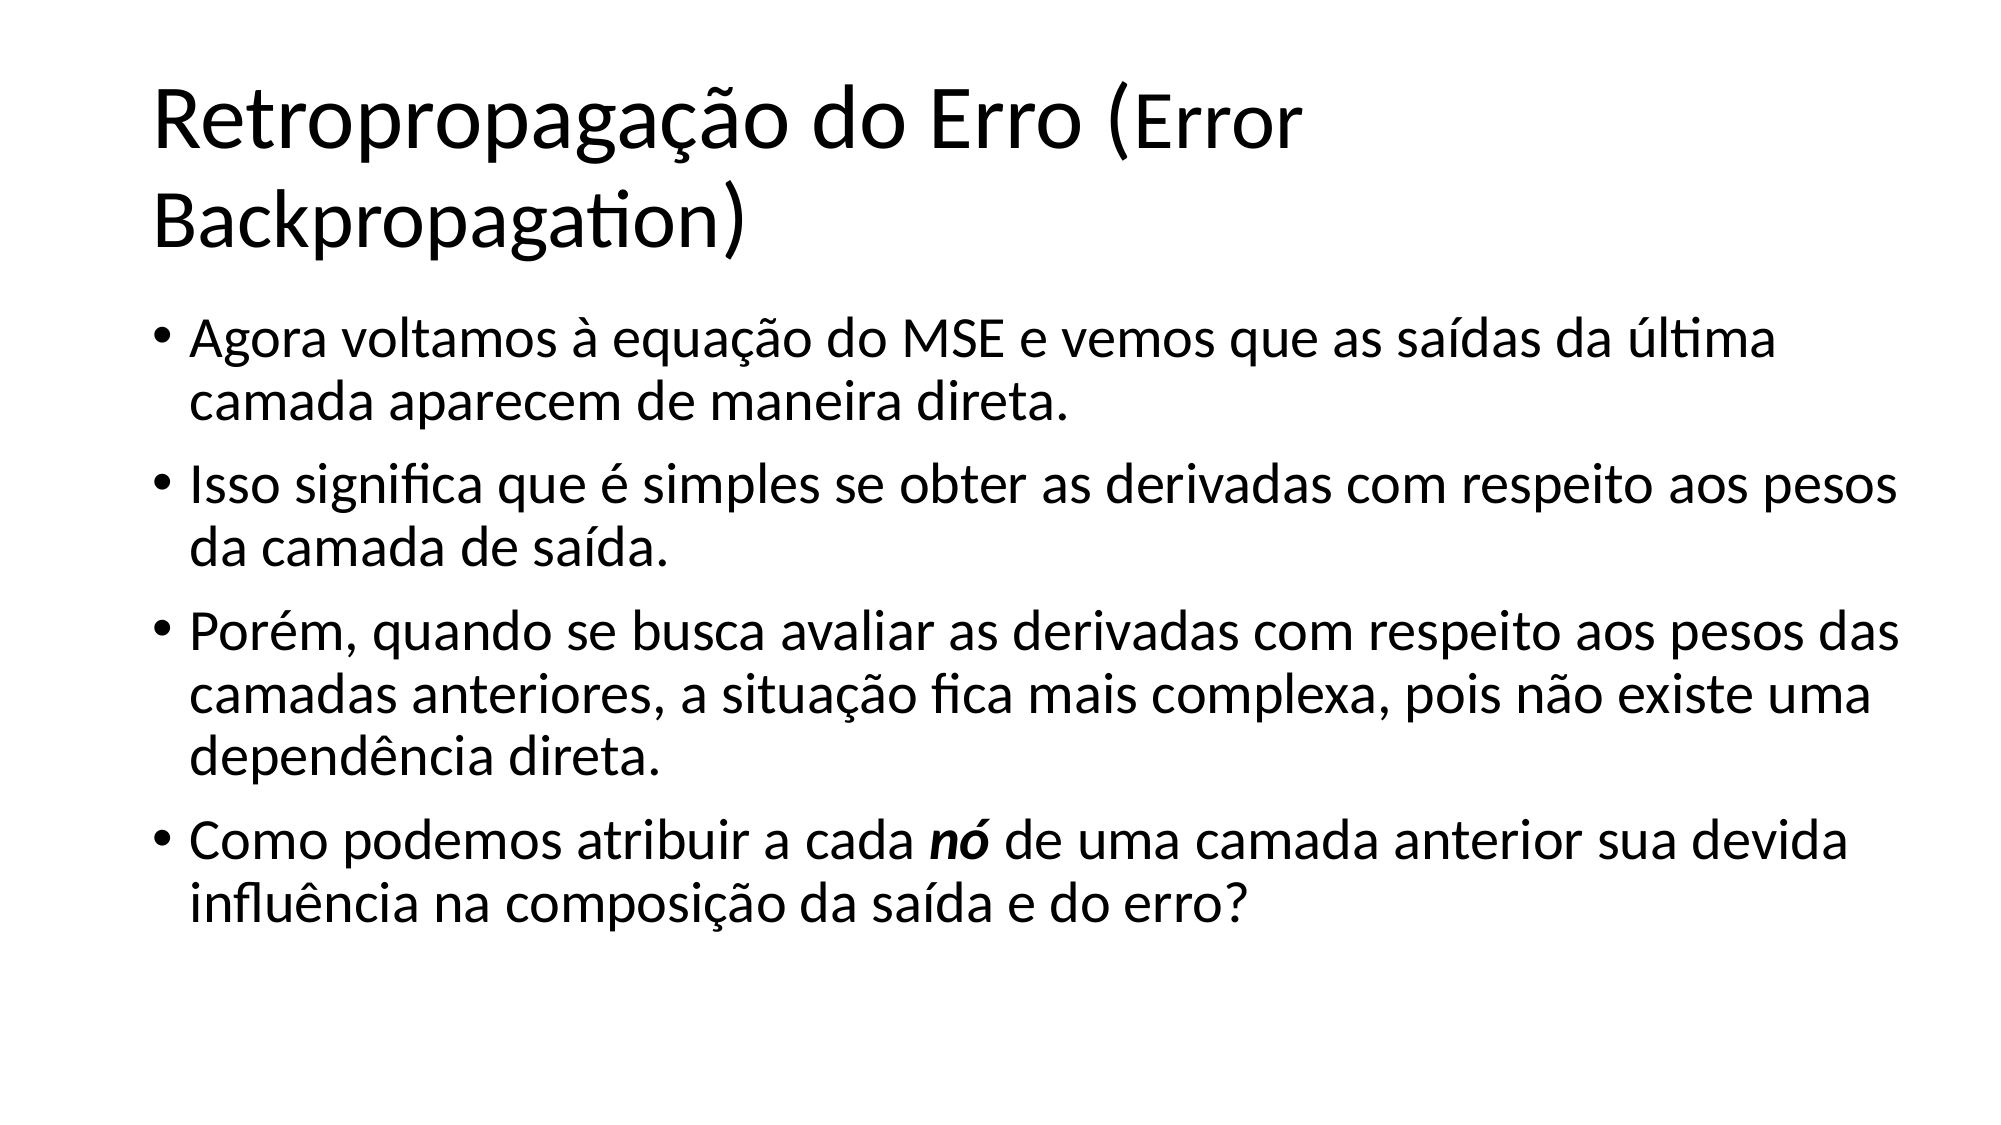

# Retropropagação do Erro (Error Backpropagation)
Agora voltamos à equação do MSE e vemos que as saídas da última camada aparecem de maneira direta.
Isso significa que é simples se obter as derivadas com respeito aos pesos da camada de saída.
Porém, quando se busca avaliar as derivadas com respeito aos pesos das camadas anteriores, a situação fica mais complexa, pois não existe uma dependência direta.
Como podemos atribuir a cada nó de uma camada anterior sua devida influência na composição da saída e do erro?